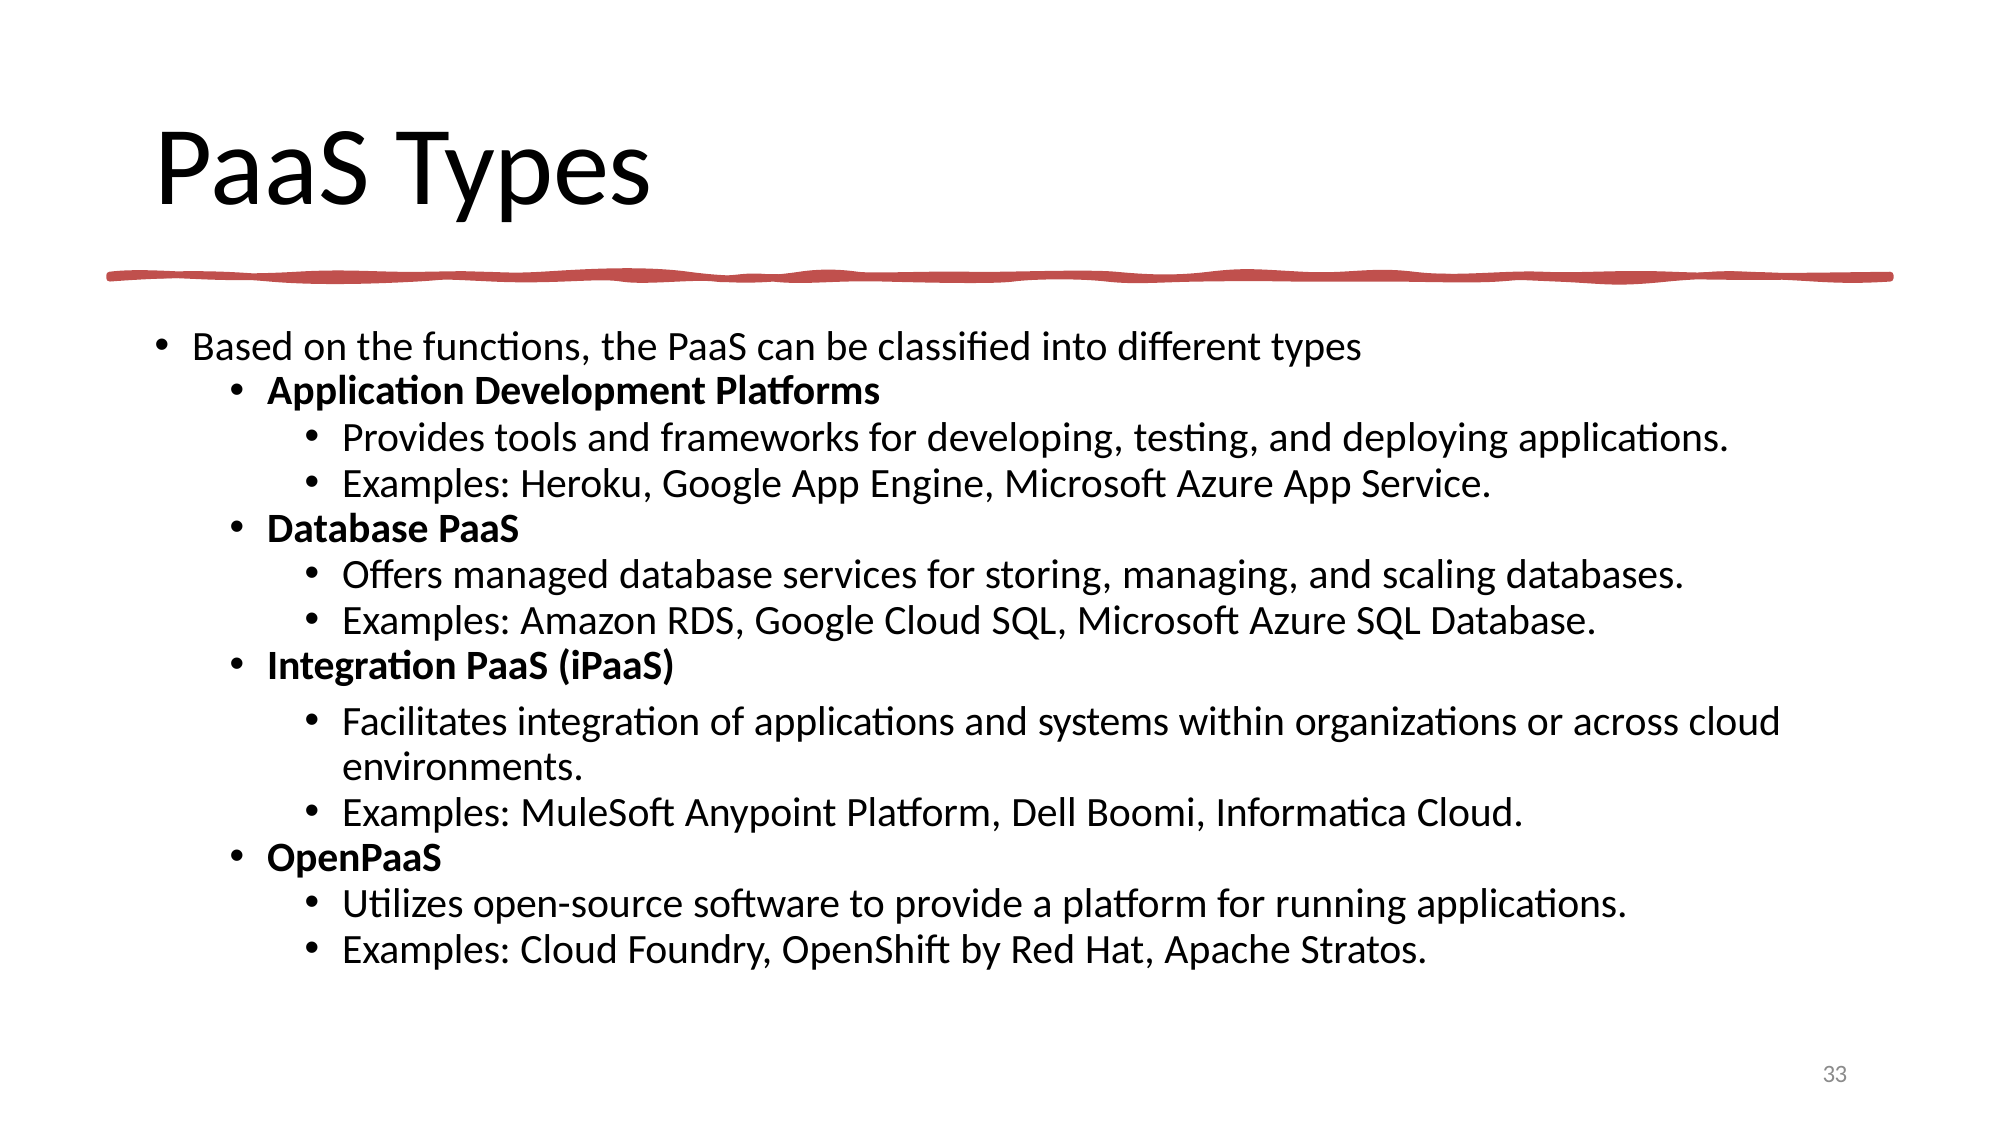

# PaaS Types

Based on the functions, the PaaS can be classified into different types
Application Development Platforms
Provides tools and frameworks for developing, testing, and deploying applications.
Examples: Heroku, Google App Engine, Microsoft Azure App Service.
Database PaaS
Offers managed database services for storing, managing, and scaling databases.
Examples: Amazon RDS, Google Cloud SQL, Microsoft Azure SQL Database.
Integration PaaS (iPaaS)
Facilitates integration of applications and systems within organizations or across cloud environments.
Examples: MuleSoft Anypoint Platform, Dell Boomi, Informatica Cloud.
OpenPaaS
Utilizes open-source software to provide a platform for running applications.
Examples: Cloud Foundry, OpenShift by Red Hat, Apache Stratos.
33